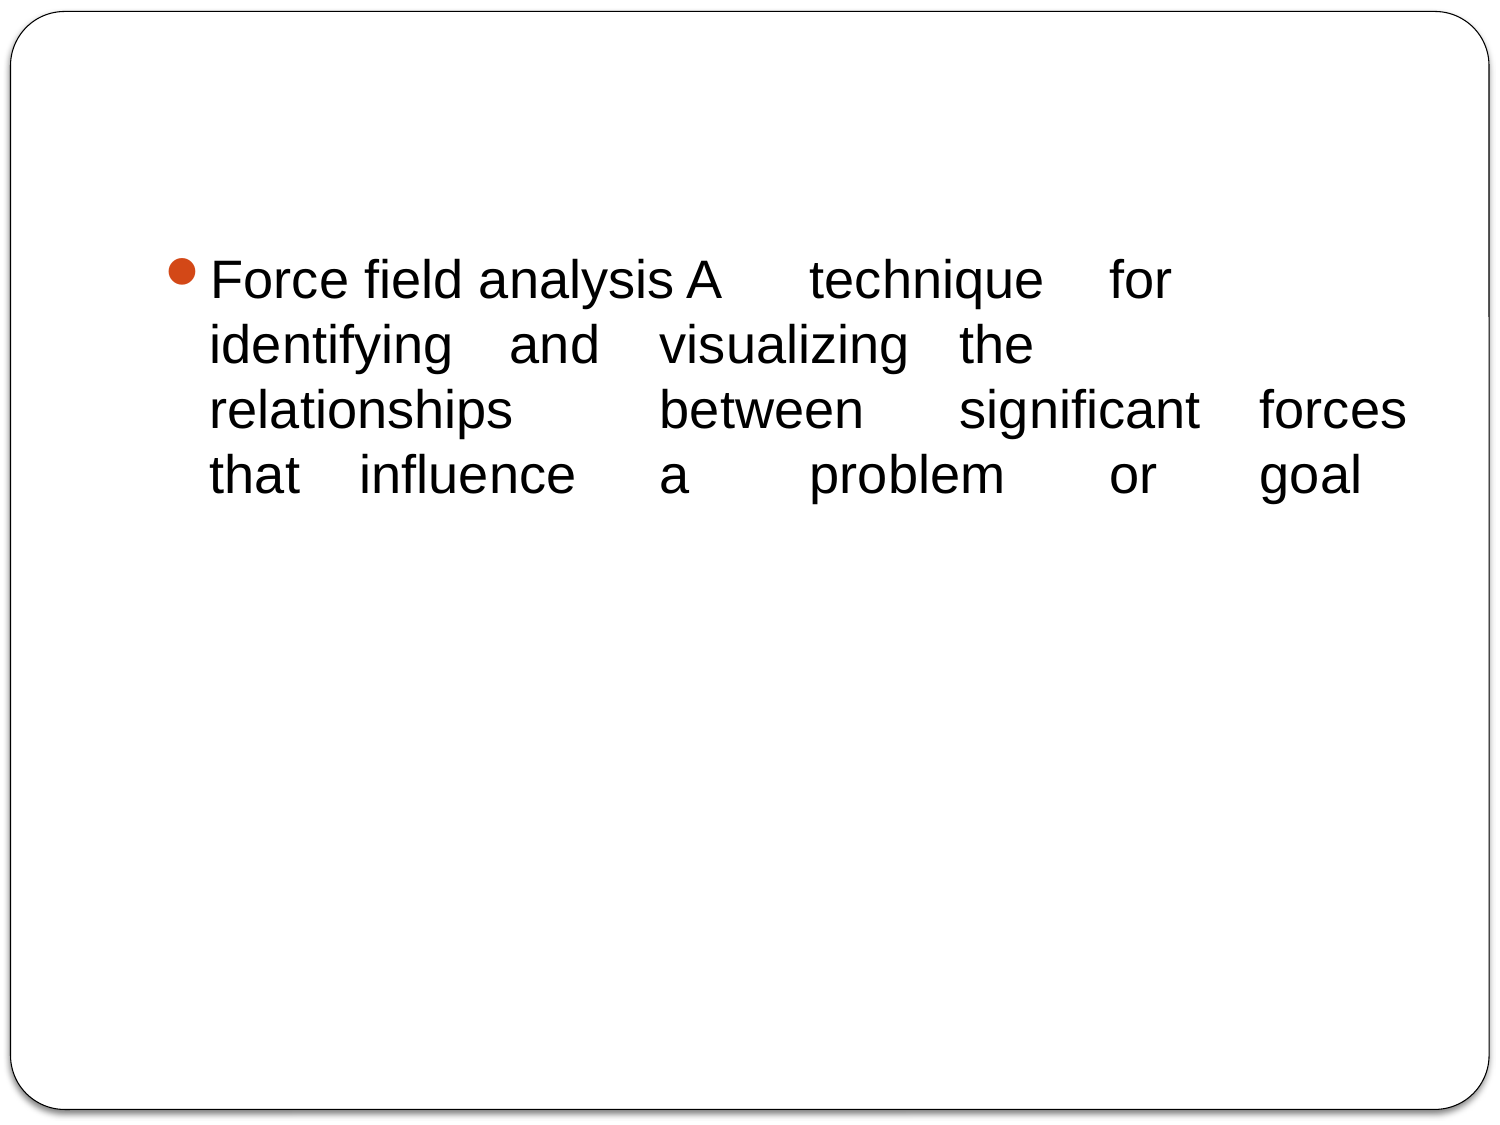

#
Force field analysis A	technique	for	identifying	and	visualizing	the	relationships	between	significant	forces	that	influence	a	problem	or	goal